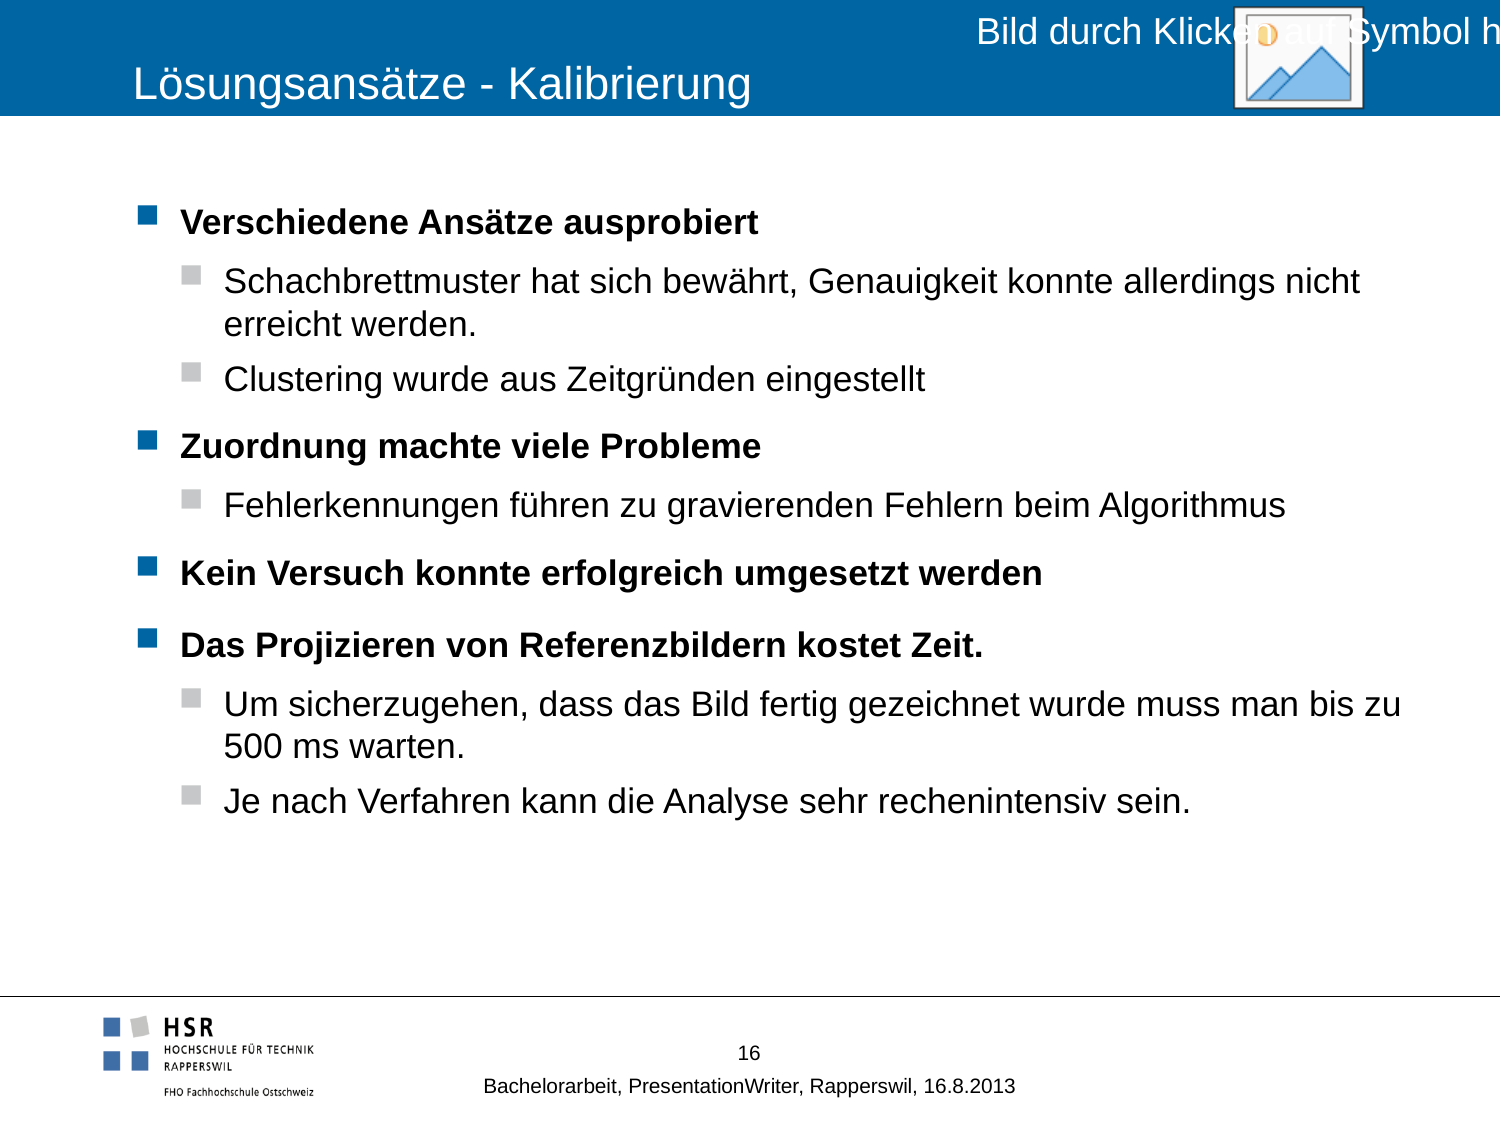

# Lösungsansätze - Kalibrierung
Verschiedene Ansätze ausprobiert
Schachbrettmuster hat sich bewährt, Genauigkeit konnte allerdings nicht erreicht werden.
Clustering wurde aus Zeitgründen eingestellt
Zuordnung machte viele Probleme
Fehlerkennungen führen zu gravierenden Fehlern beim Algorithmus
Kein Versuch konnte erfolgreich umgesetzt werden
Das Projizieren von Referenzbildern kostet Zeit.
Um sicherzugehen, dass das Bild fertig gezeichnet wurde muss man bis zu 500 ms warten.
Je nach Verfahren kann die Analyse sehr rechenintensiv sein.

16
Bachelorarbeit, PresentationWriter, Rapperswil, 16.8.2013